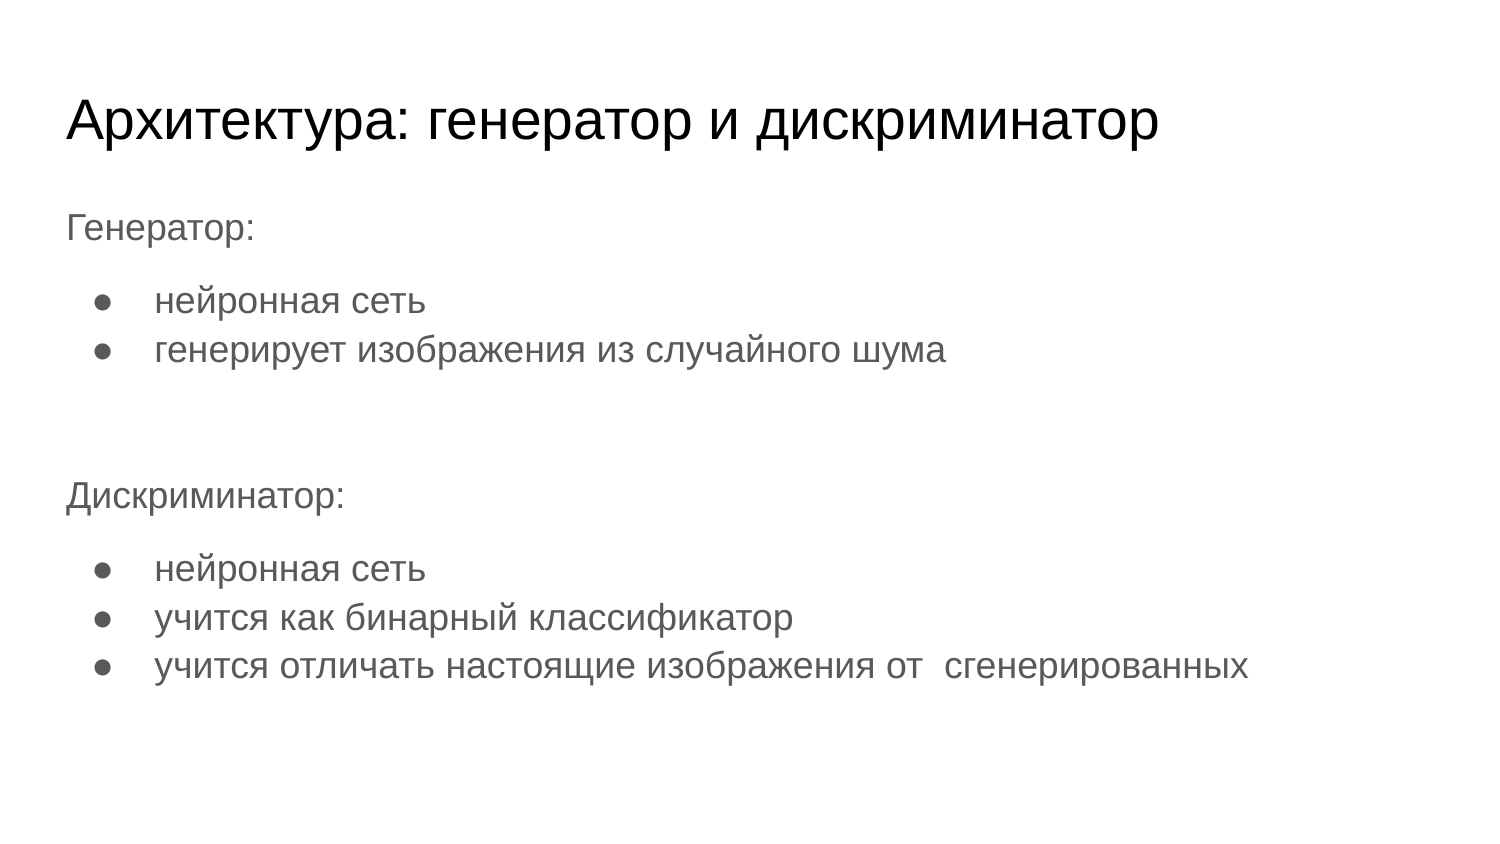

# Архитектура: генератор и дискриминатор
Генератор:
нейронная сеть
генерирует изображения из случайного шума

Дискриминатор:
нейронная сеть
учится как бинарный классификатор
учится отличать настоящие изображения от  сгенерированных